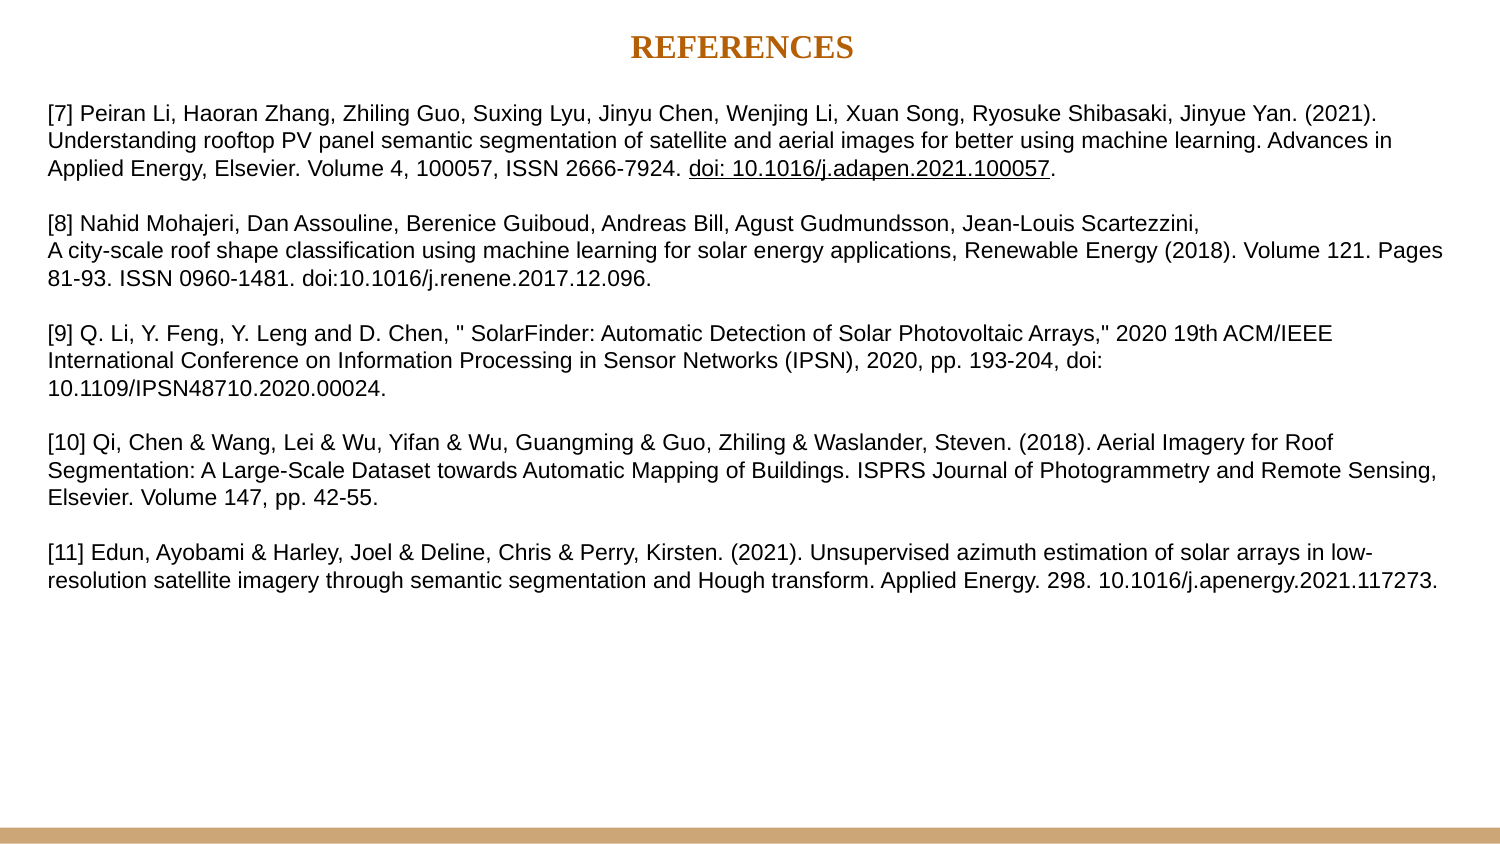

REFERENCES
[7] Peiran Li, Haoran Zhang, Zhiling Guo, Suxing Lyu, Jinyu Chen, Wenjing Li, Xuan Song, Ryosuke Shibasaki, Jinyue Yan. (2021). Understanding rooftop PV panel semantic segmentation of satellite and aerial images for better using machine learning. Advances in Applied Energy, Elsevier. Volume 4, 100057, ISSN 2666-7924. doi: 10.1016/j.adapen.2021.100057.

[8] Nahid Mohajeri, Dan Assouline, Berenice Guiboud, Andreas Bill, Agust Gudmundsson, Jean-Louis Scartezzini,
A city-scale roof shape classification using machine learning for solar energy applications, Renewable Energy (2018). Volume 121. Pages 81-93. ISSN 0960-1481. doi:10.1016/j.renene.2017.12.096.

[9] Q. Li, Y. Feng, Y. Leng and D. Chen, " SolarFinder: Automatic Detection of Solar Photovoltaic Arrays," 2020 19th ACM/IEEE International Conference on Information Processing in Sensor Networks (IPSN), 2020, pp. 193-204, doi: 10.1109/IPSN48710.2020.00024.

[10] Qi, Chen & Wang, Lei & Wu, Yifan & Wu, Guangming & Guo, Zhiling & Waslander, Steven. (2018). Aerial Imagery for Roof Segmentation: A Large-Scale Dataset towards Automatic Mapping of Buildings. ISPRS Journal of Photogrammetry and Remote Sensing, Elsevier. Volume 147, pp. 42-55.

[11] Edun, Ayobami & Harley, Joel & Deline, Chris & Perry, Kirsten. (2021). Unsupervised azimuth estimation of solar arrays in low-resolution satellite imagery through semantic segmentation and Hough transform. Applied Energy. 298. 10.1016/j.apenergy.2021.117273.